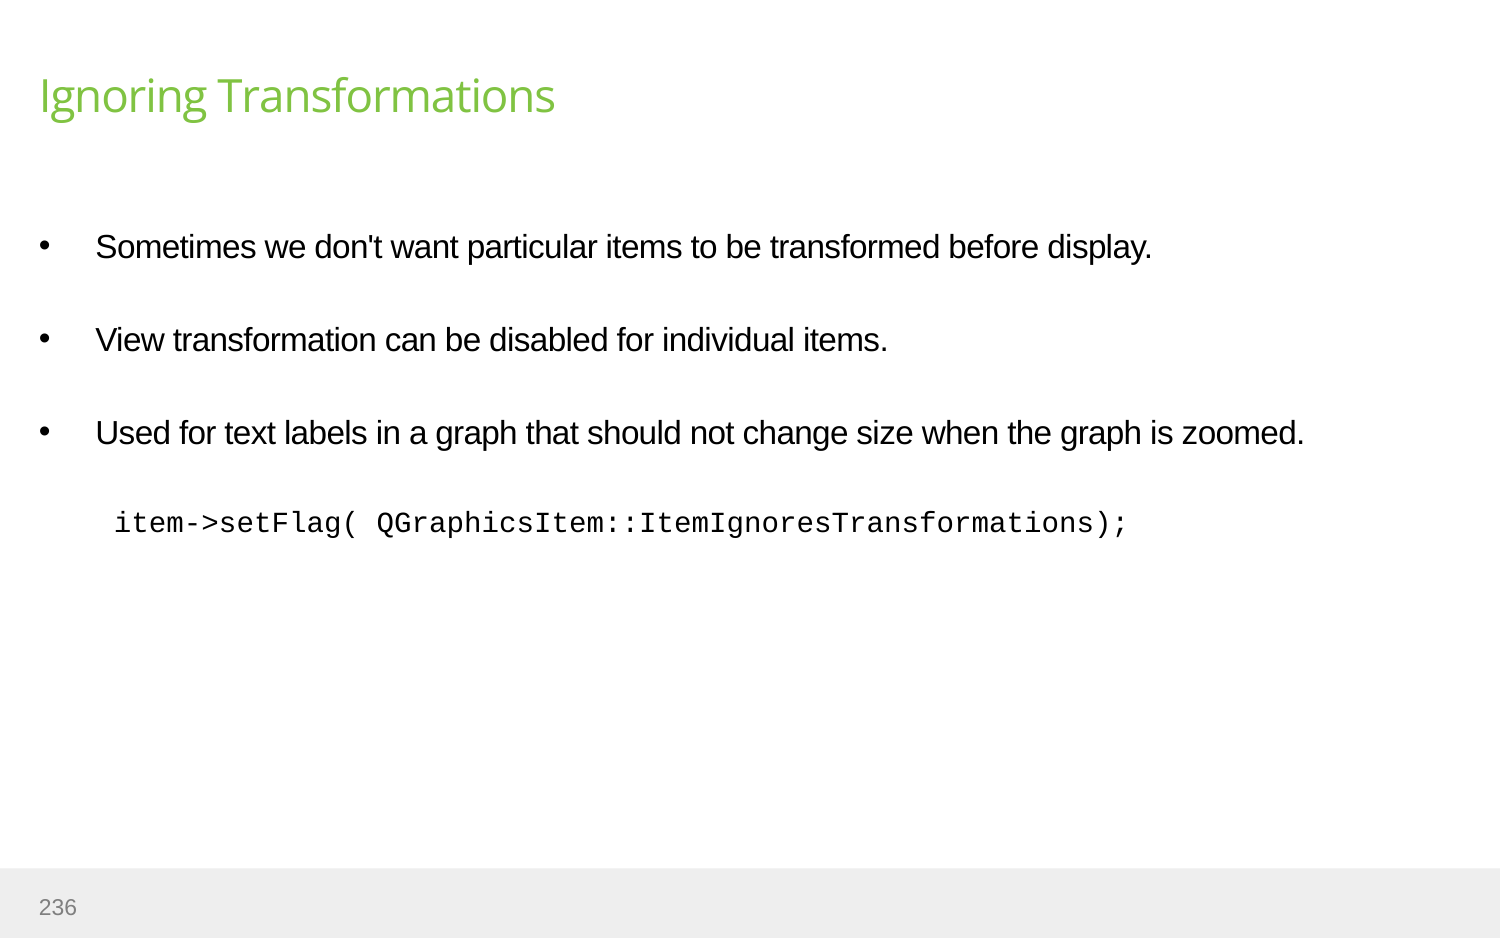

# Ignoring Transformations
Sometimes we don't want particular items to be transformed before display.

View transformation can be disabled for individual items.

Used for text labels in a graph that should not change size when the graph is zoomed.

item->setFlag( QGraphicsItem::ItemIgnoresTransformations);
236